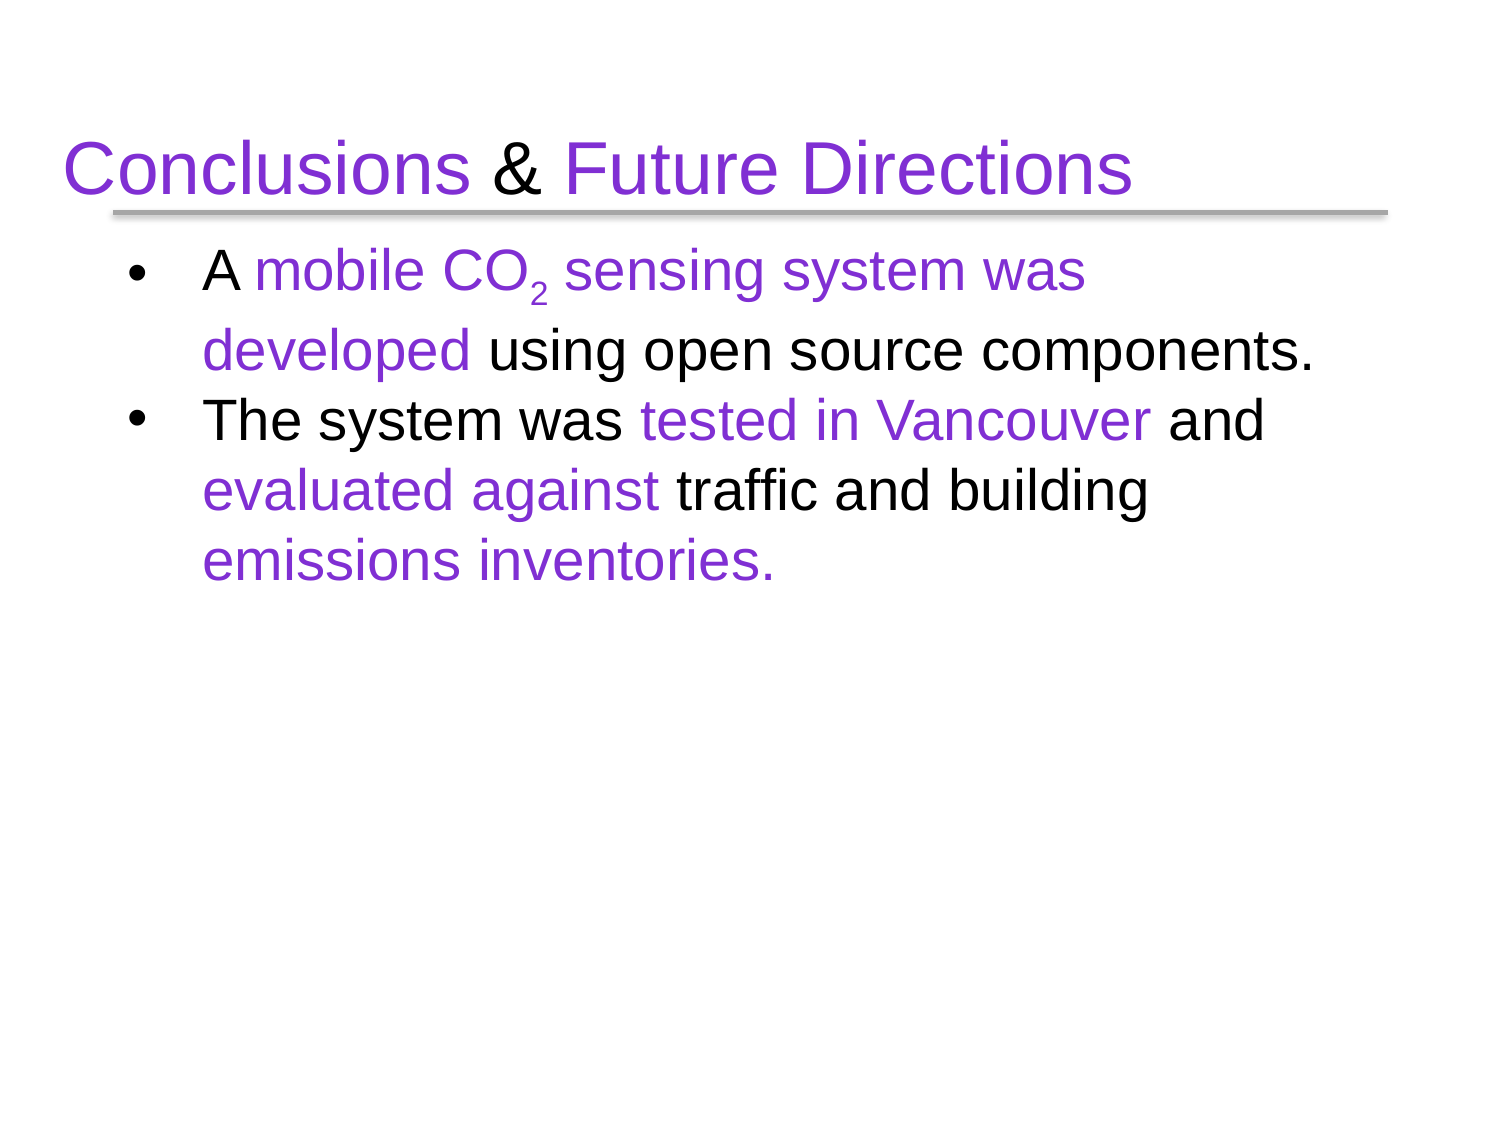

Conclusions & Future Directions
A mobile CO2 sensing system was developed using open source components.
The system was tested in Vancouver and evaluated against traffic and building emissions inventories.